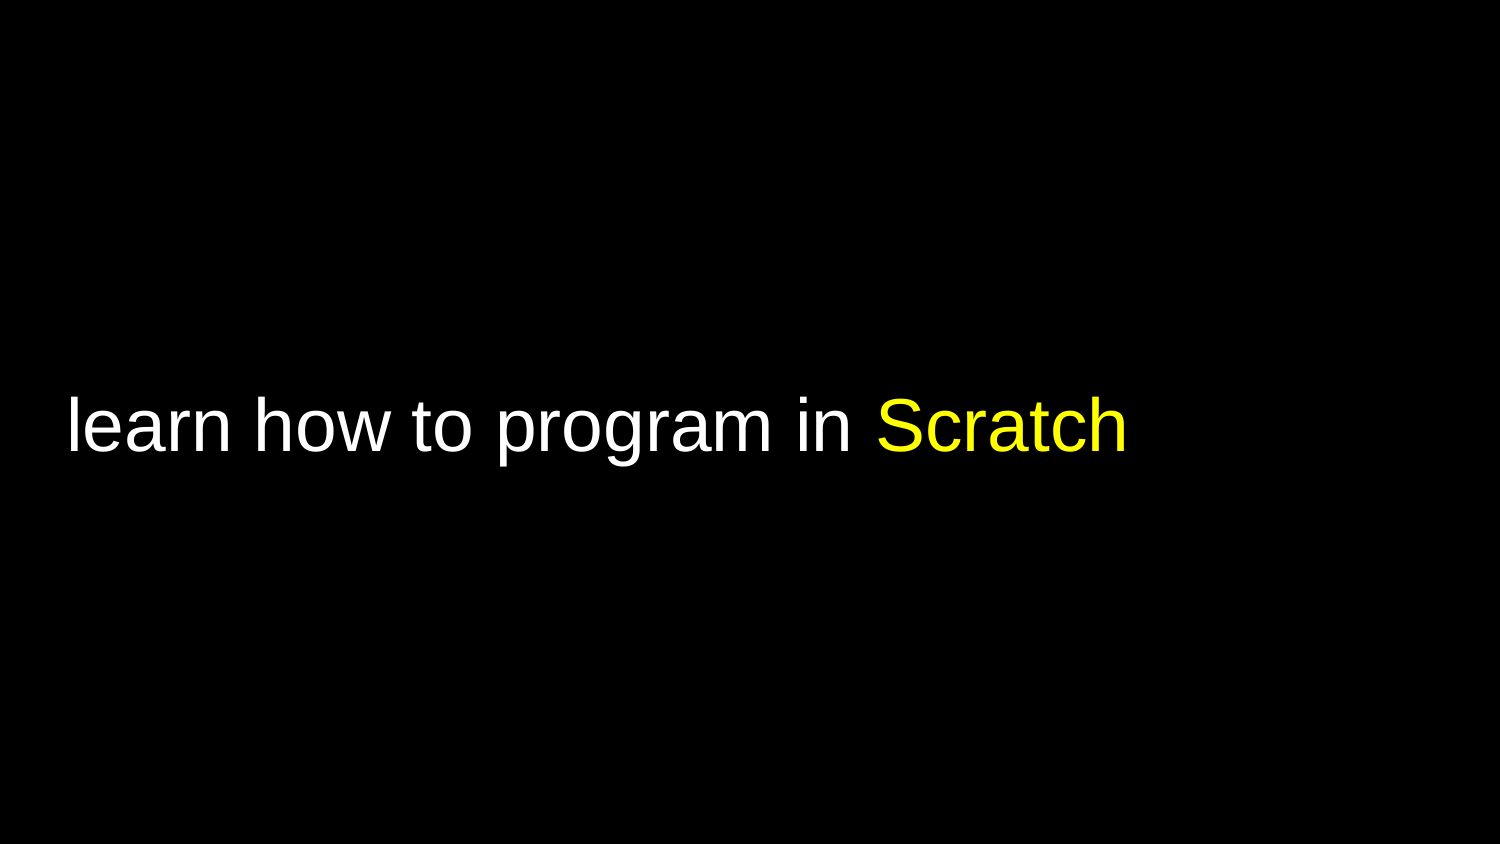

# learn how to program in Scratch